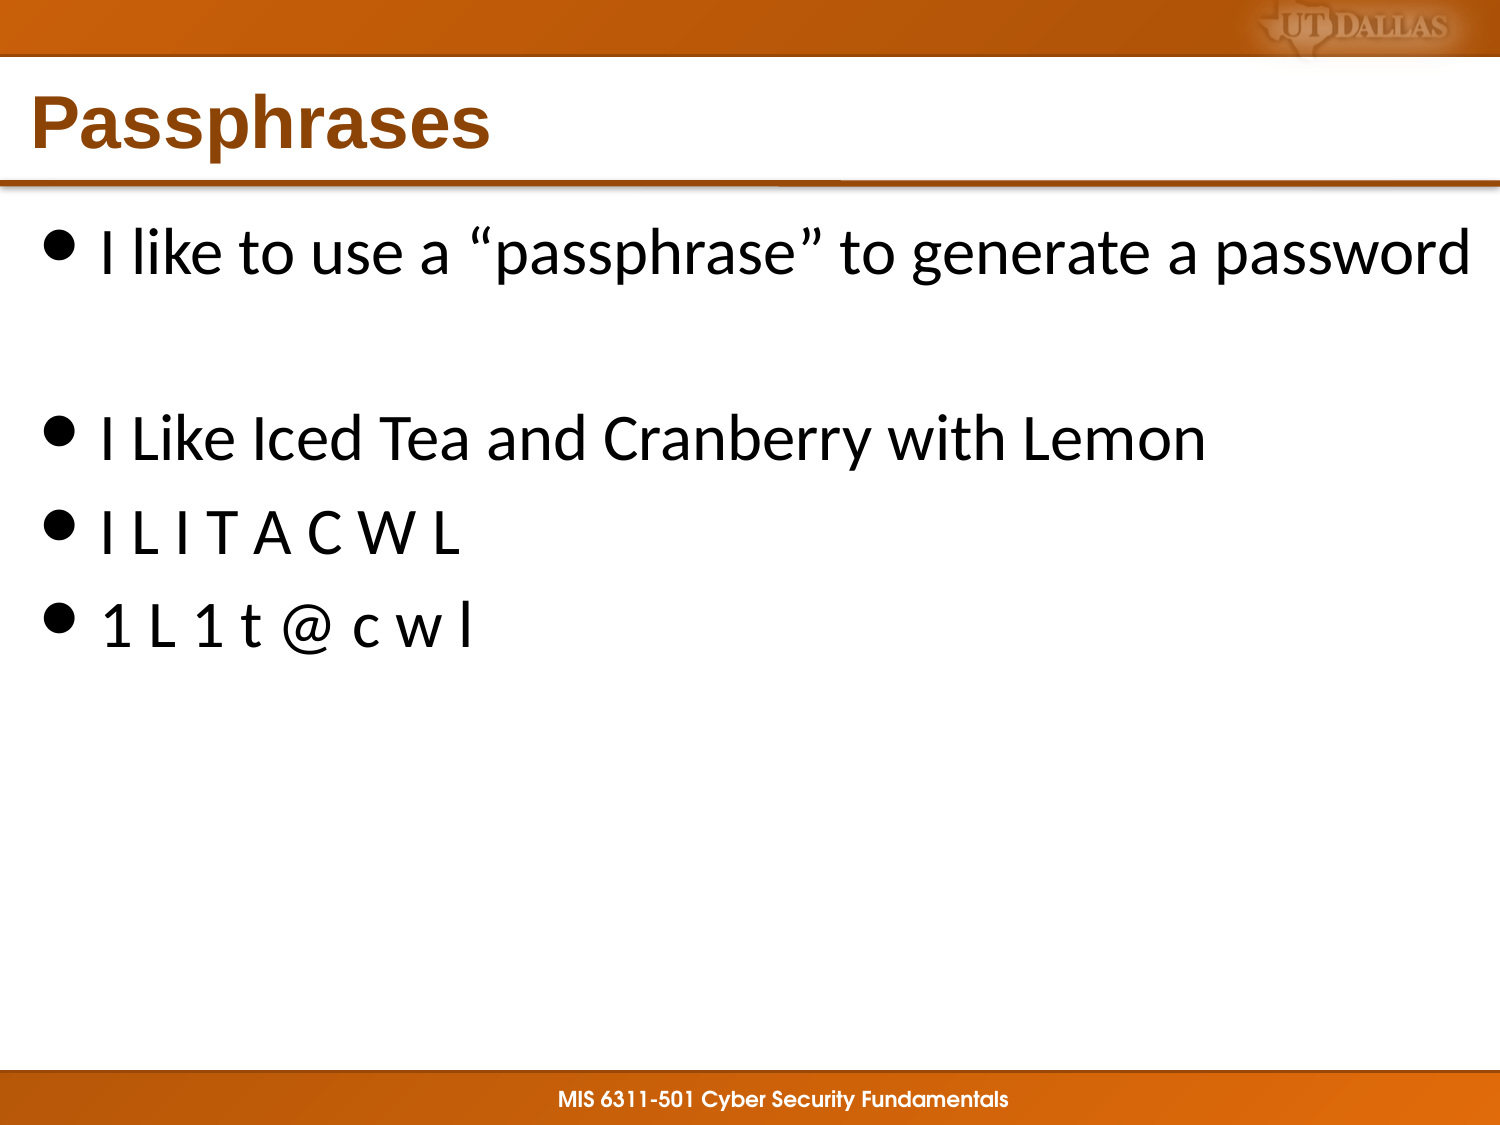

# Passphrases
I like to use a “passphrase” to generate a password

I Like Iced Tea and Cranberry with Lemon
I L I T A C W L
1 L 1 t @ c w l